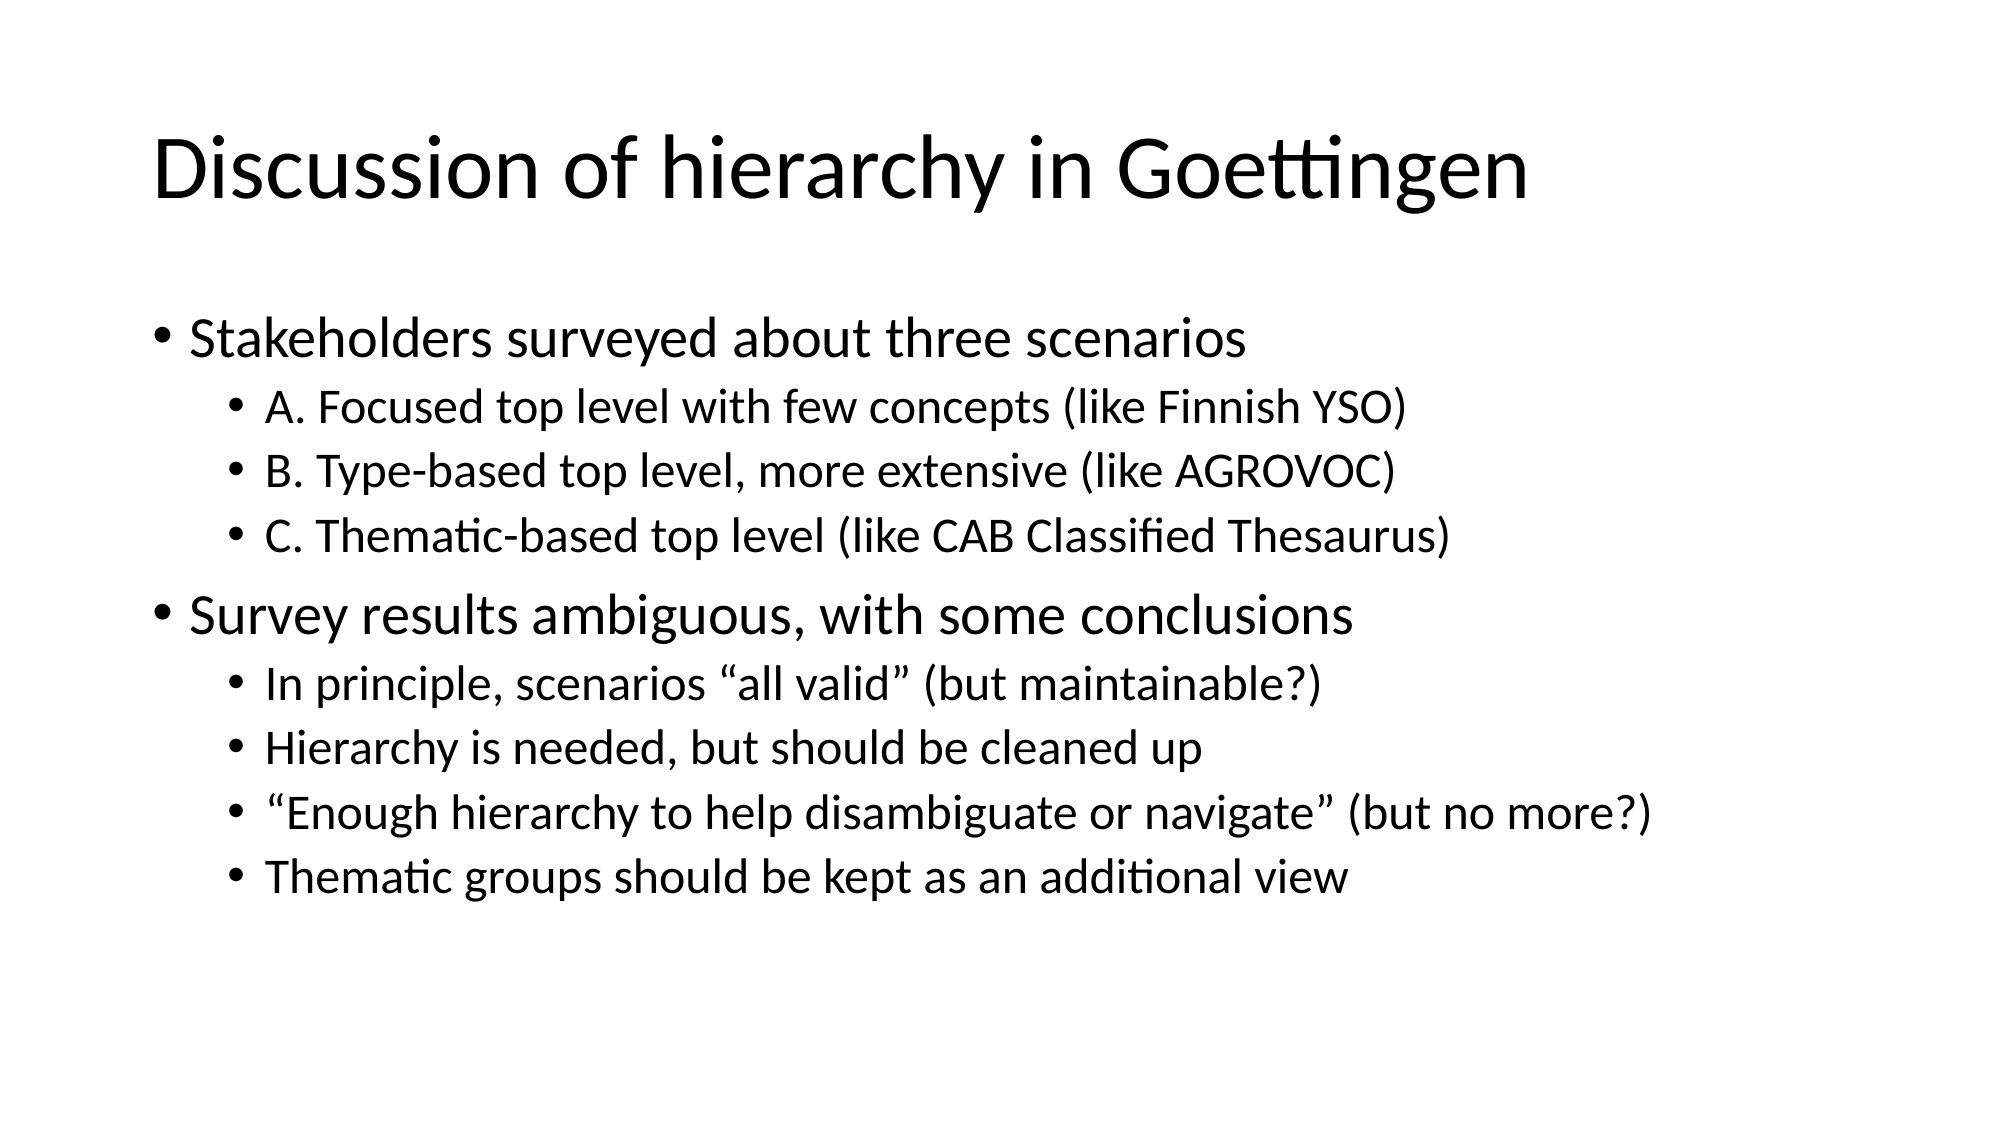

# Discussion of hierarchy in Goettingen
Stakeholders surveyed about three scenarios
A. Focused top level with few concepts (like Finnish YSO)
B. Type-based top level, more extensive (like AGROVOC)
C. Thematic-based top level (like CAB Classified Thesaurus)
Survey results ambiguous, with some conclusions
In principle, scenarios “all valid” (but maintainable?)
Hierarchy is needed, but should be cleaned up
“Enough hierarchy to help disambiguate or navigate” (but no more?)
Thematic groups should be kept as an additional view